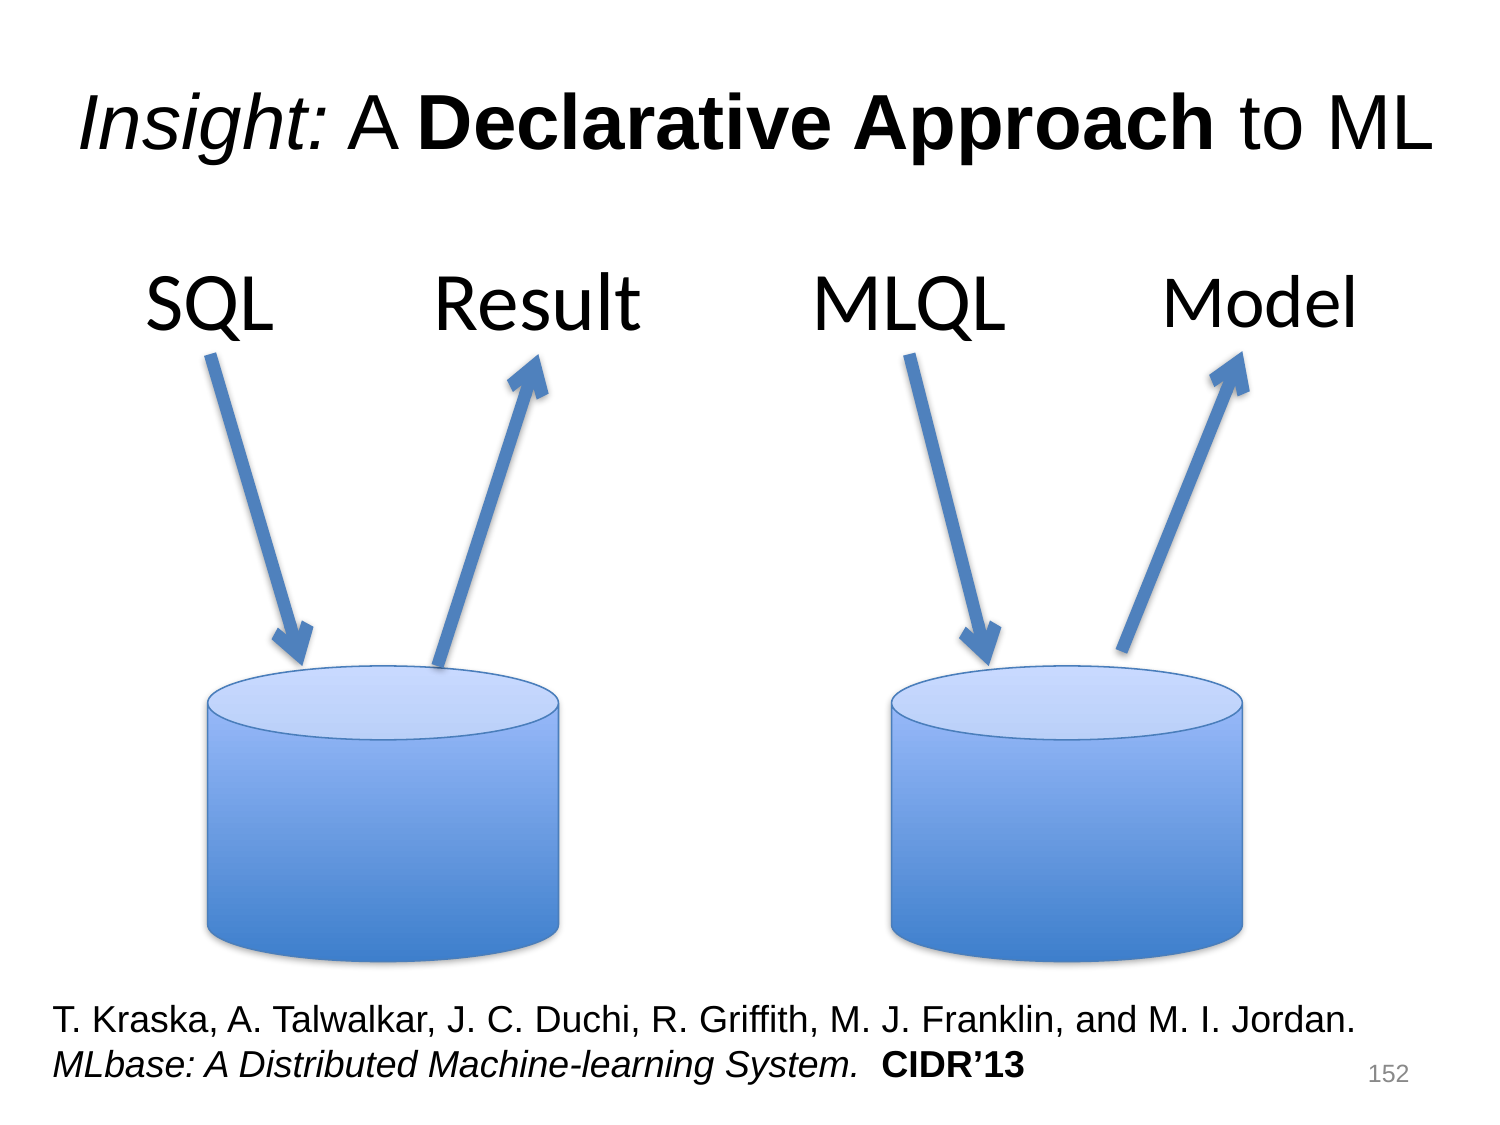

# Insight: A Declarative Approach to ML
SQL
Result
MLQL
Model

T. Kraska, A. Talwalkar, J. C. Duchi, R. Griffith, M. J. Franklin, and M. I. Jordan. MLbase: A Distributed Machine-learning System.  CIDR’13
152